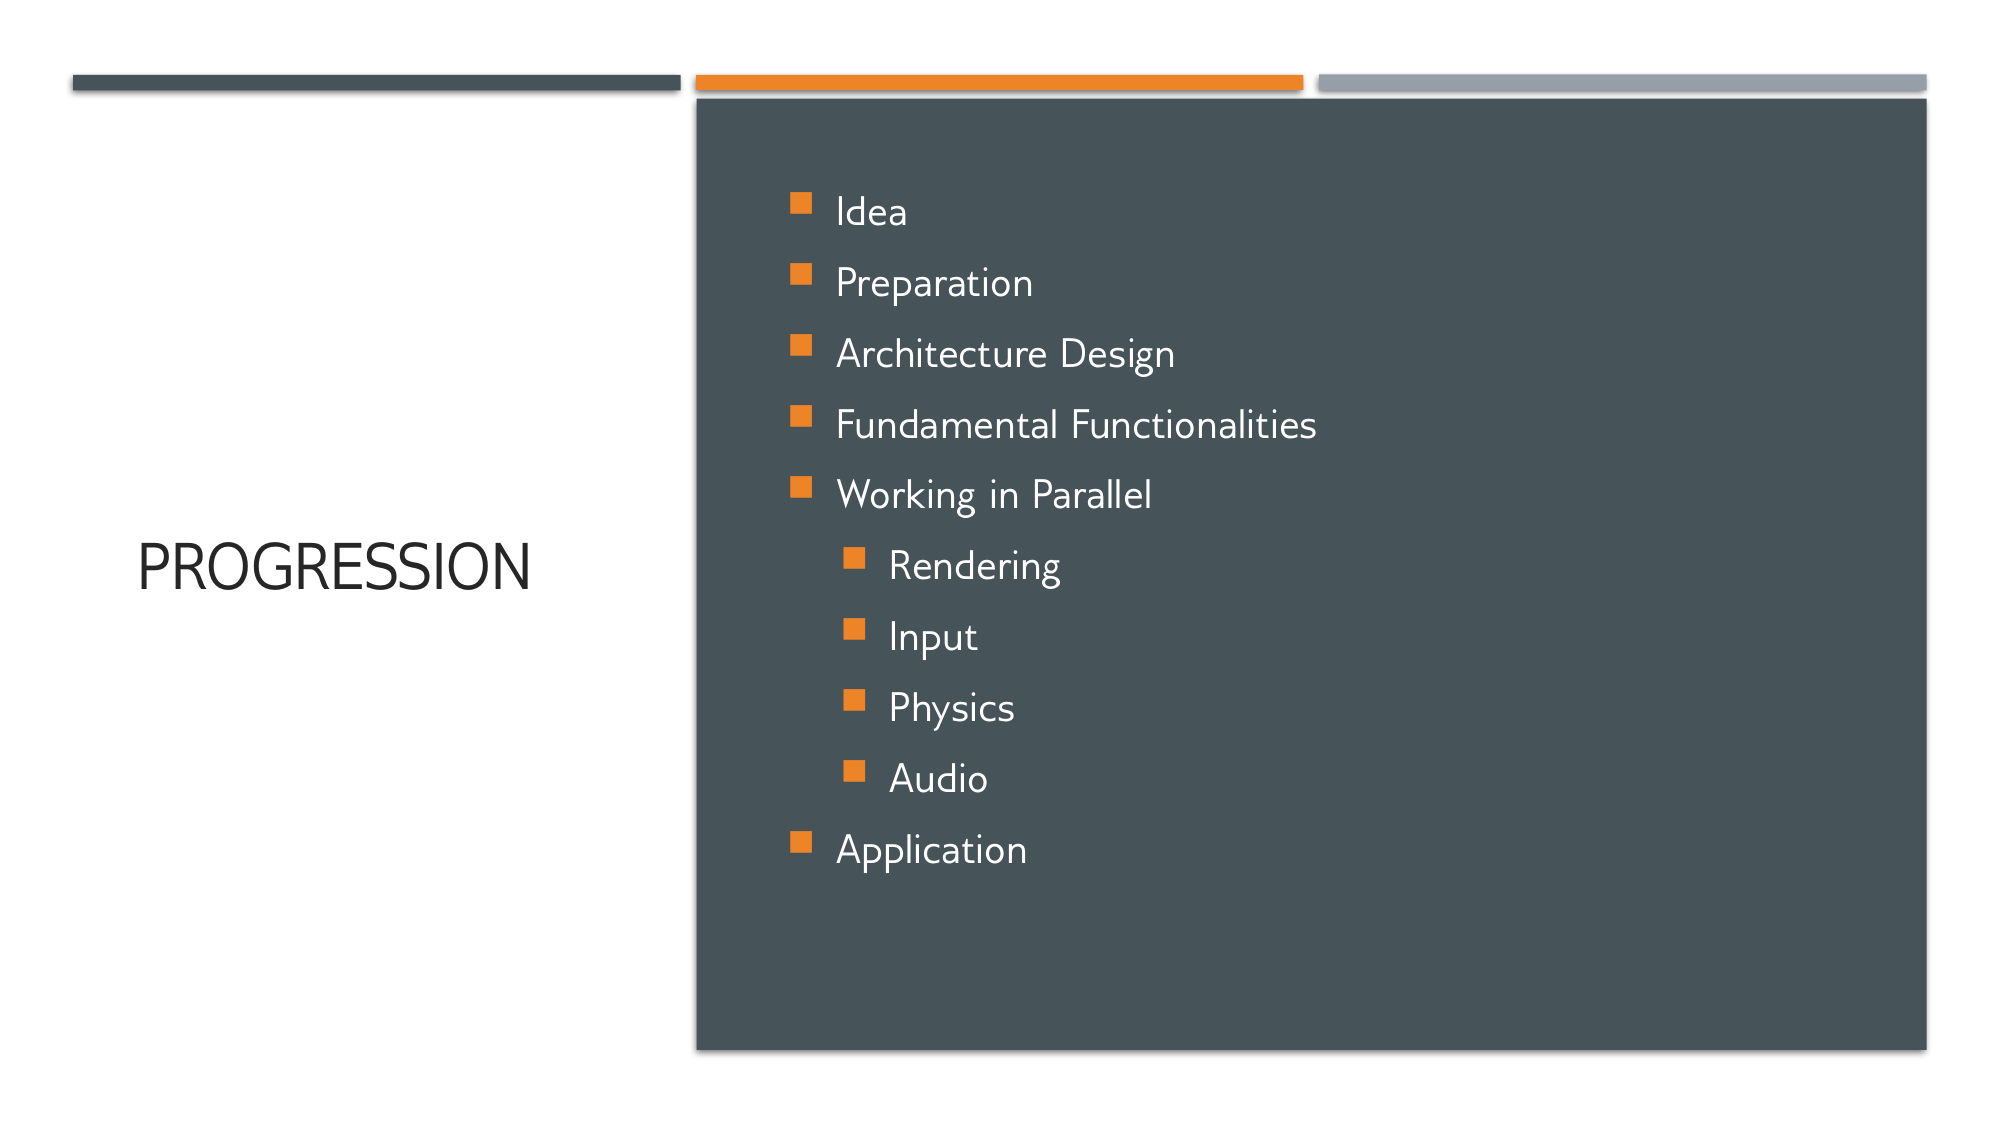

# Progression
Idea
Preparation
Architecture Design
Fundamental Functionalities
Working in Parallel
Rendering
Input
Physics
Audio
Application